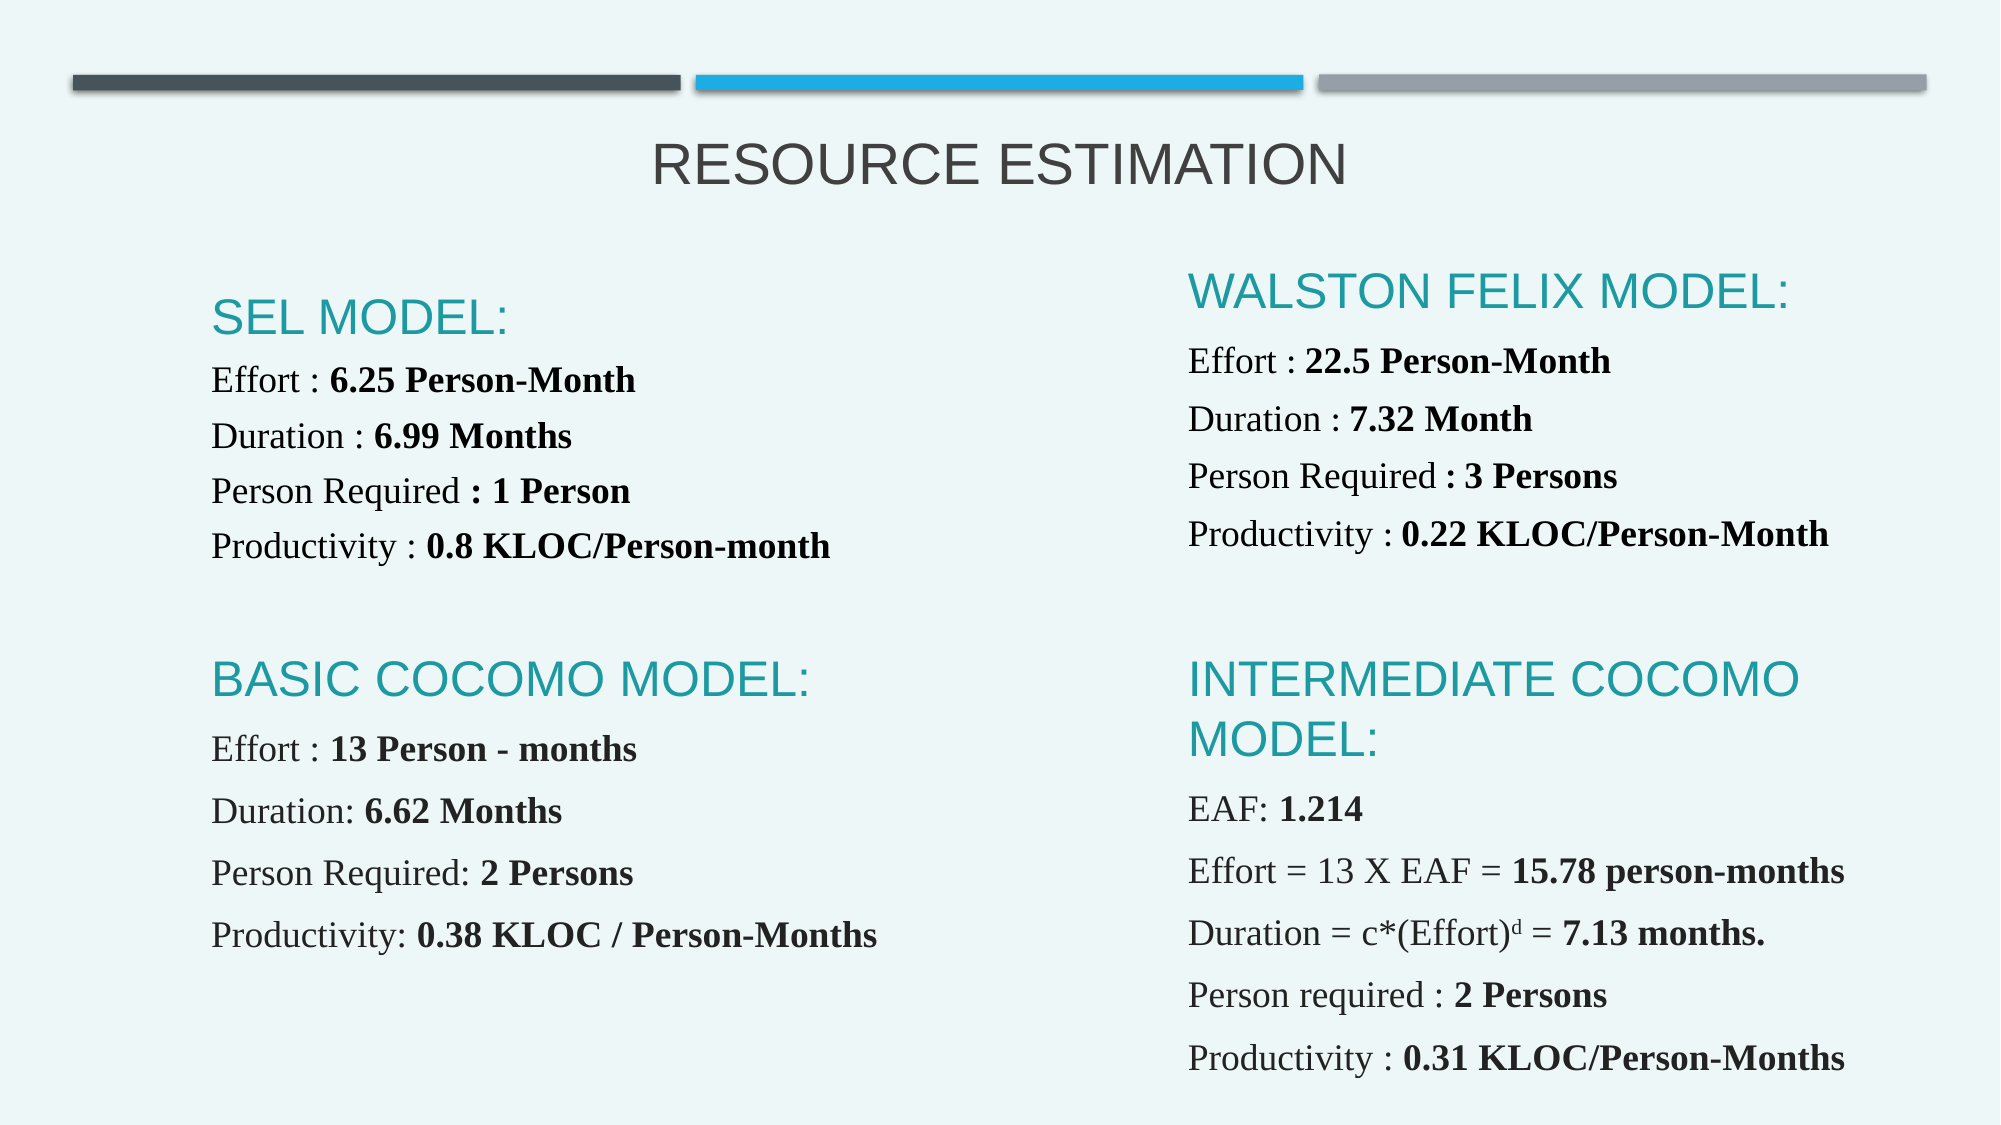

RESOURCE ESTIMATION
SEL MODEL:
Effort : 6.25 Person-Month
Duration : 6.99 Months
Person Required : 1 Person
Productivity : 0.8 KLOC/Person-month

WALSTON FELIX MODEL:

Effort : 22.5 Person-Month
Duration : 7.32 Month
Person Required : 3 Persons
Productivity : 0.22 KLOC/Person-Month
BASIC COCOMO MODEL:
Effort : 13 Person - months
Duration: 6.62 Months
Person Required: 2 Persons
Productivity: 0.38 KLOC / Person-Months
INTERMEDIATE COCOMO MODEL:
EAF: 1.214
Effort = 13 X EAF = 15.78 person-months
Duration = c*(Effort)d = 7.13 months.
Person required : 2 Persons
Productivity : 0.31 KLOC/Person-Months